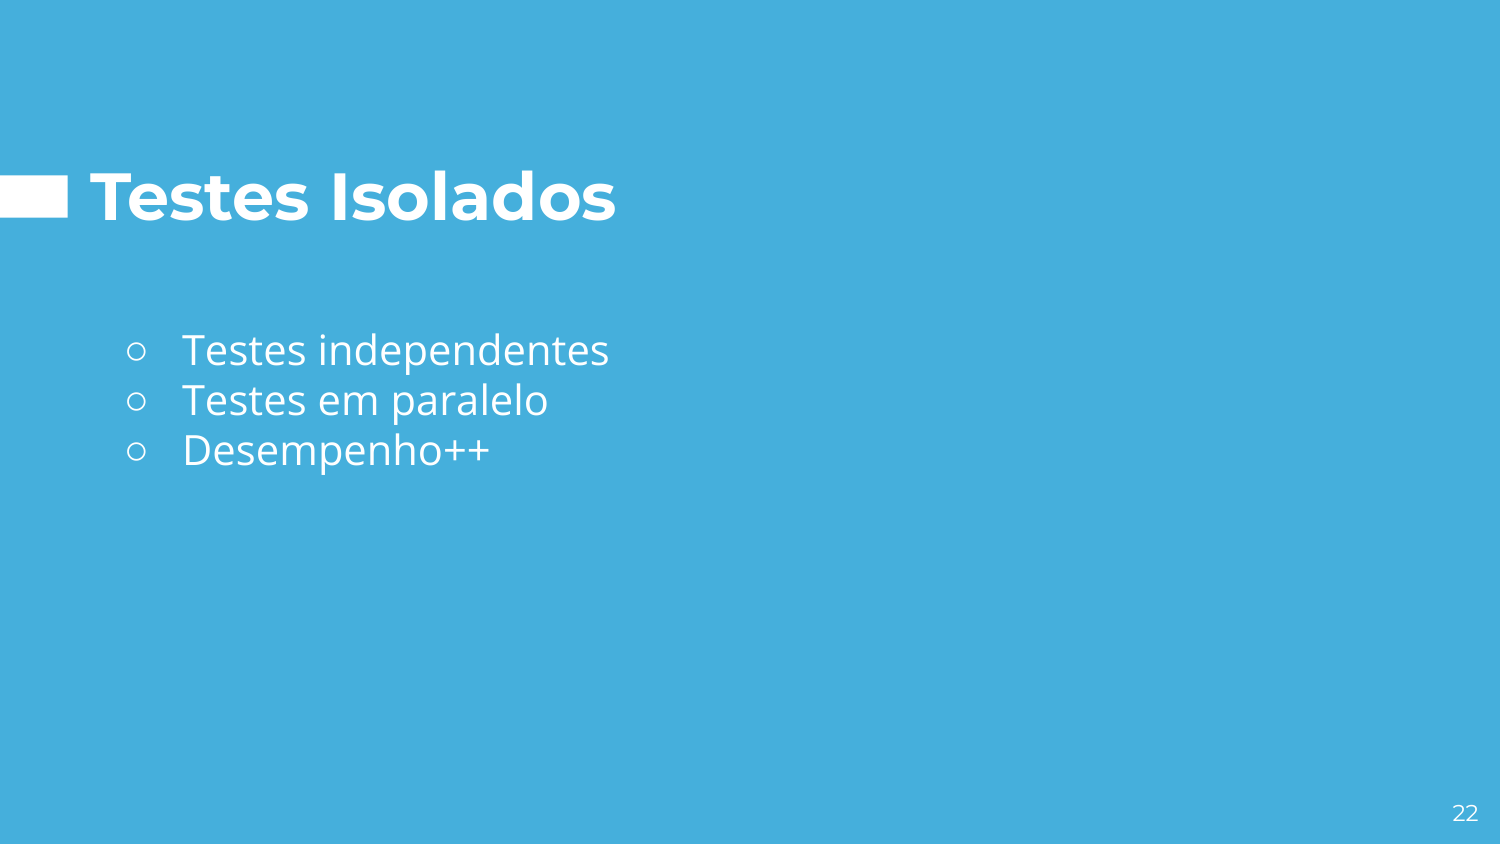

# Testes Isolados
Testes independentes
Testes em paralelo
Desempenho++

22